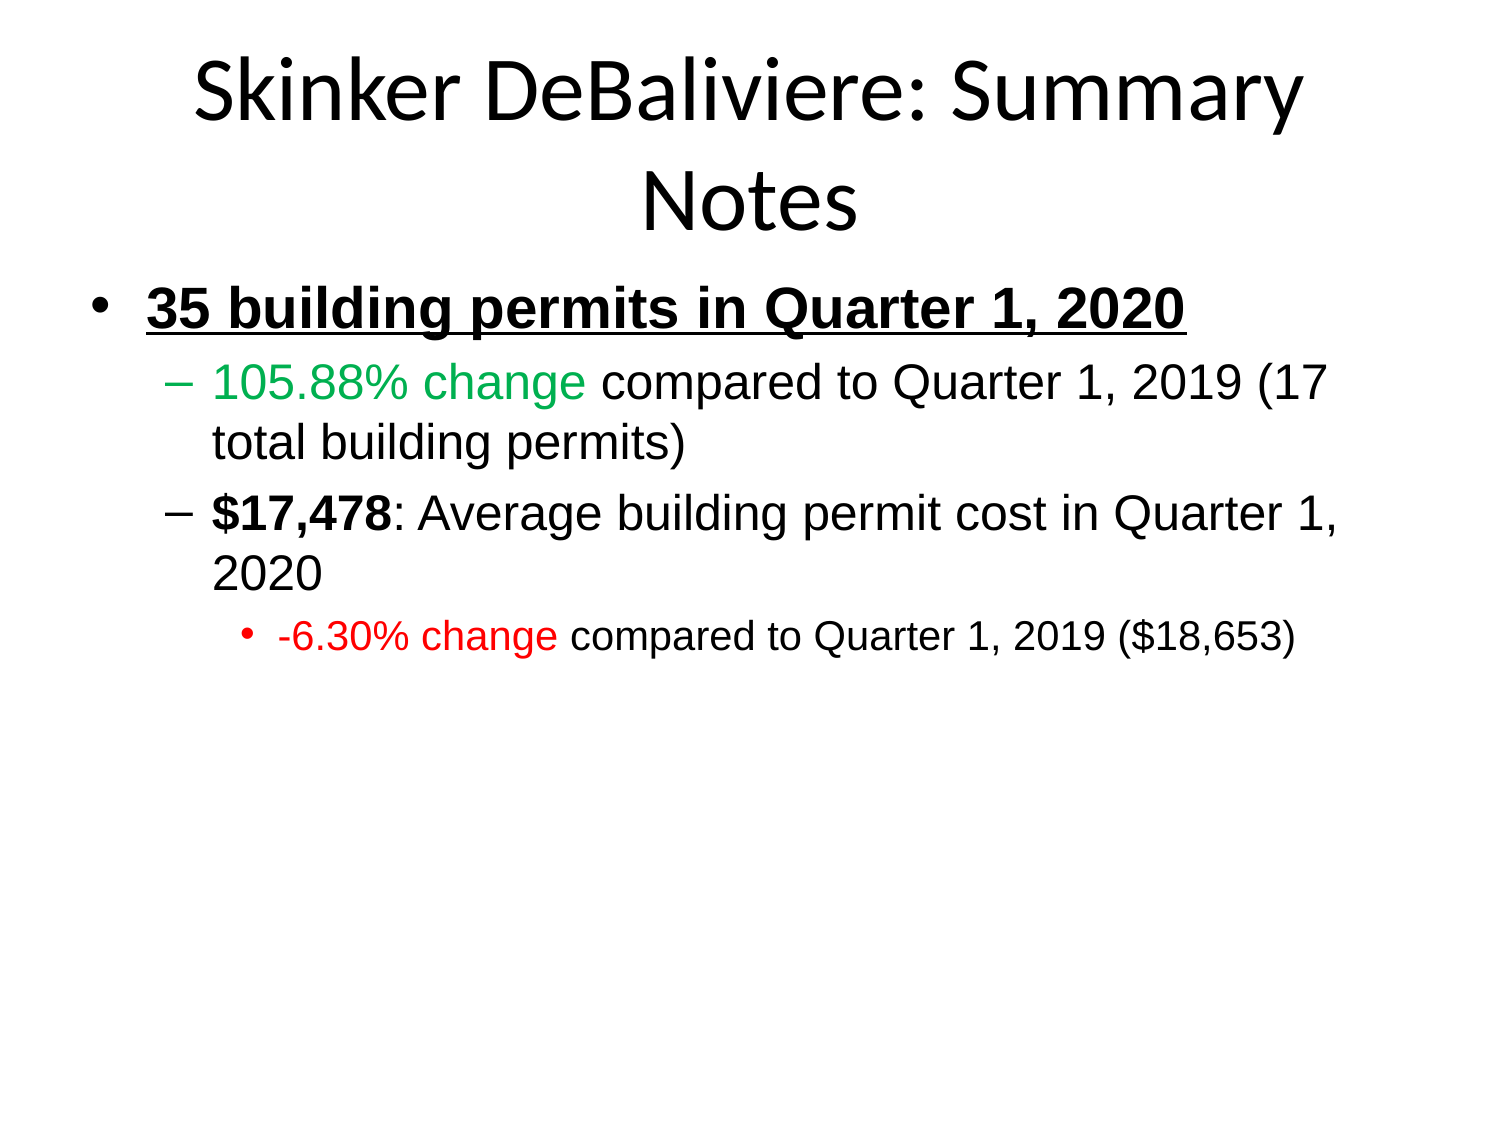

# Skinker DeBaliviere: Summary Notes
35 building permits in Quarter 1, 2020
105.88% change compared to Quarter 1, 2019 (17 total building permits)
$17,478: Average building permit cost in Quarter 1, 2020
-6.30% change compared to Quarter 1, 2019 ($18,653)